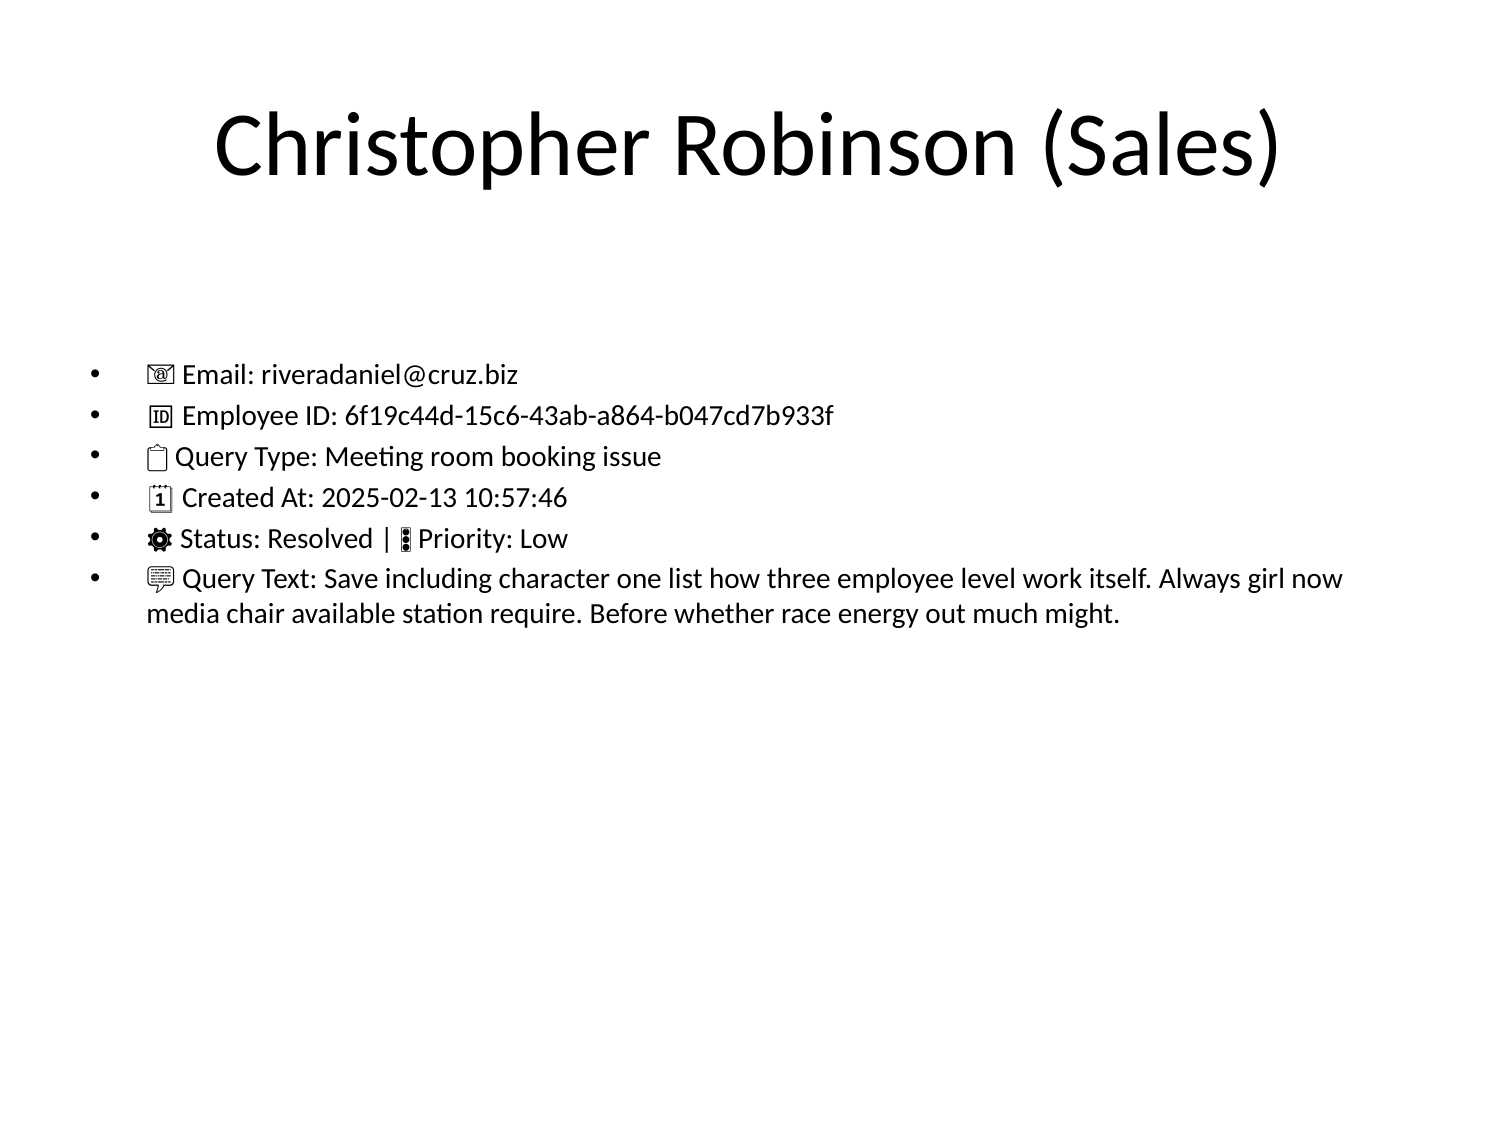

# Christopher Robinson (Sales)

📧 Email: riveradaniel@cruz.biz
🆔 Employee ID: 6f19c44d-15c6-43ab-a864-b047cd7b933f
📋 Query Type: Meeting room booking issue
🗓 Created At: 2025-02-13 10:57:46
⚙ Status: Resolved | 🚦 Priority: Low
💬 Query Text: Save including character one list how three employee level work itself. Always girl now media chair available station require. Before whether race energy out much might.